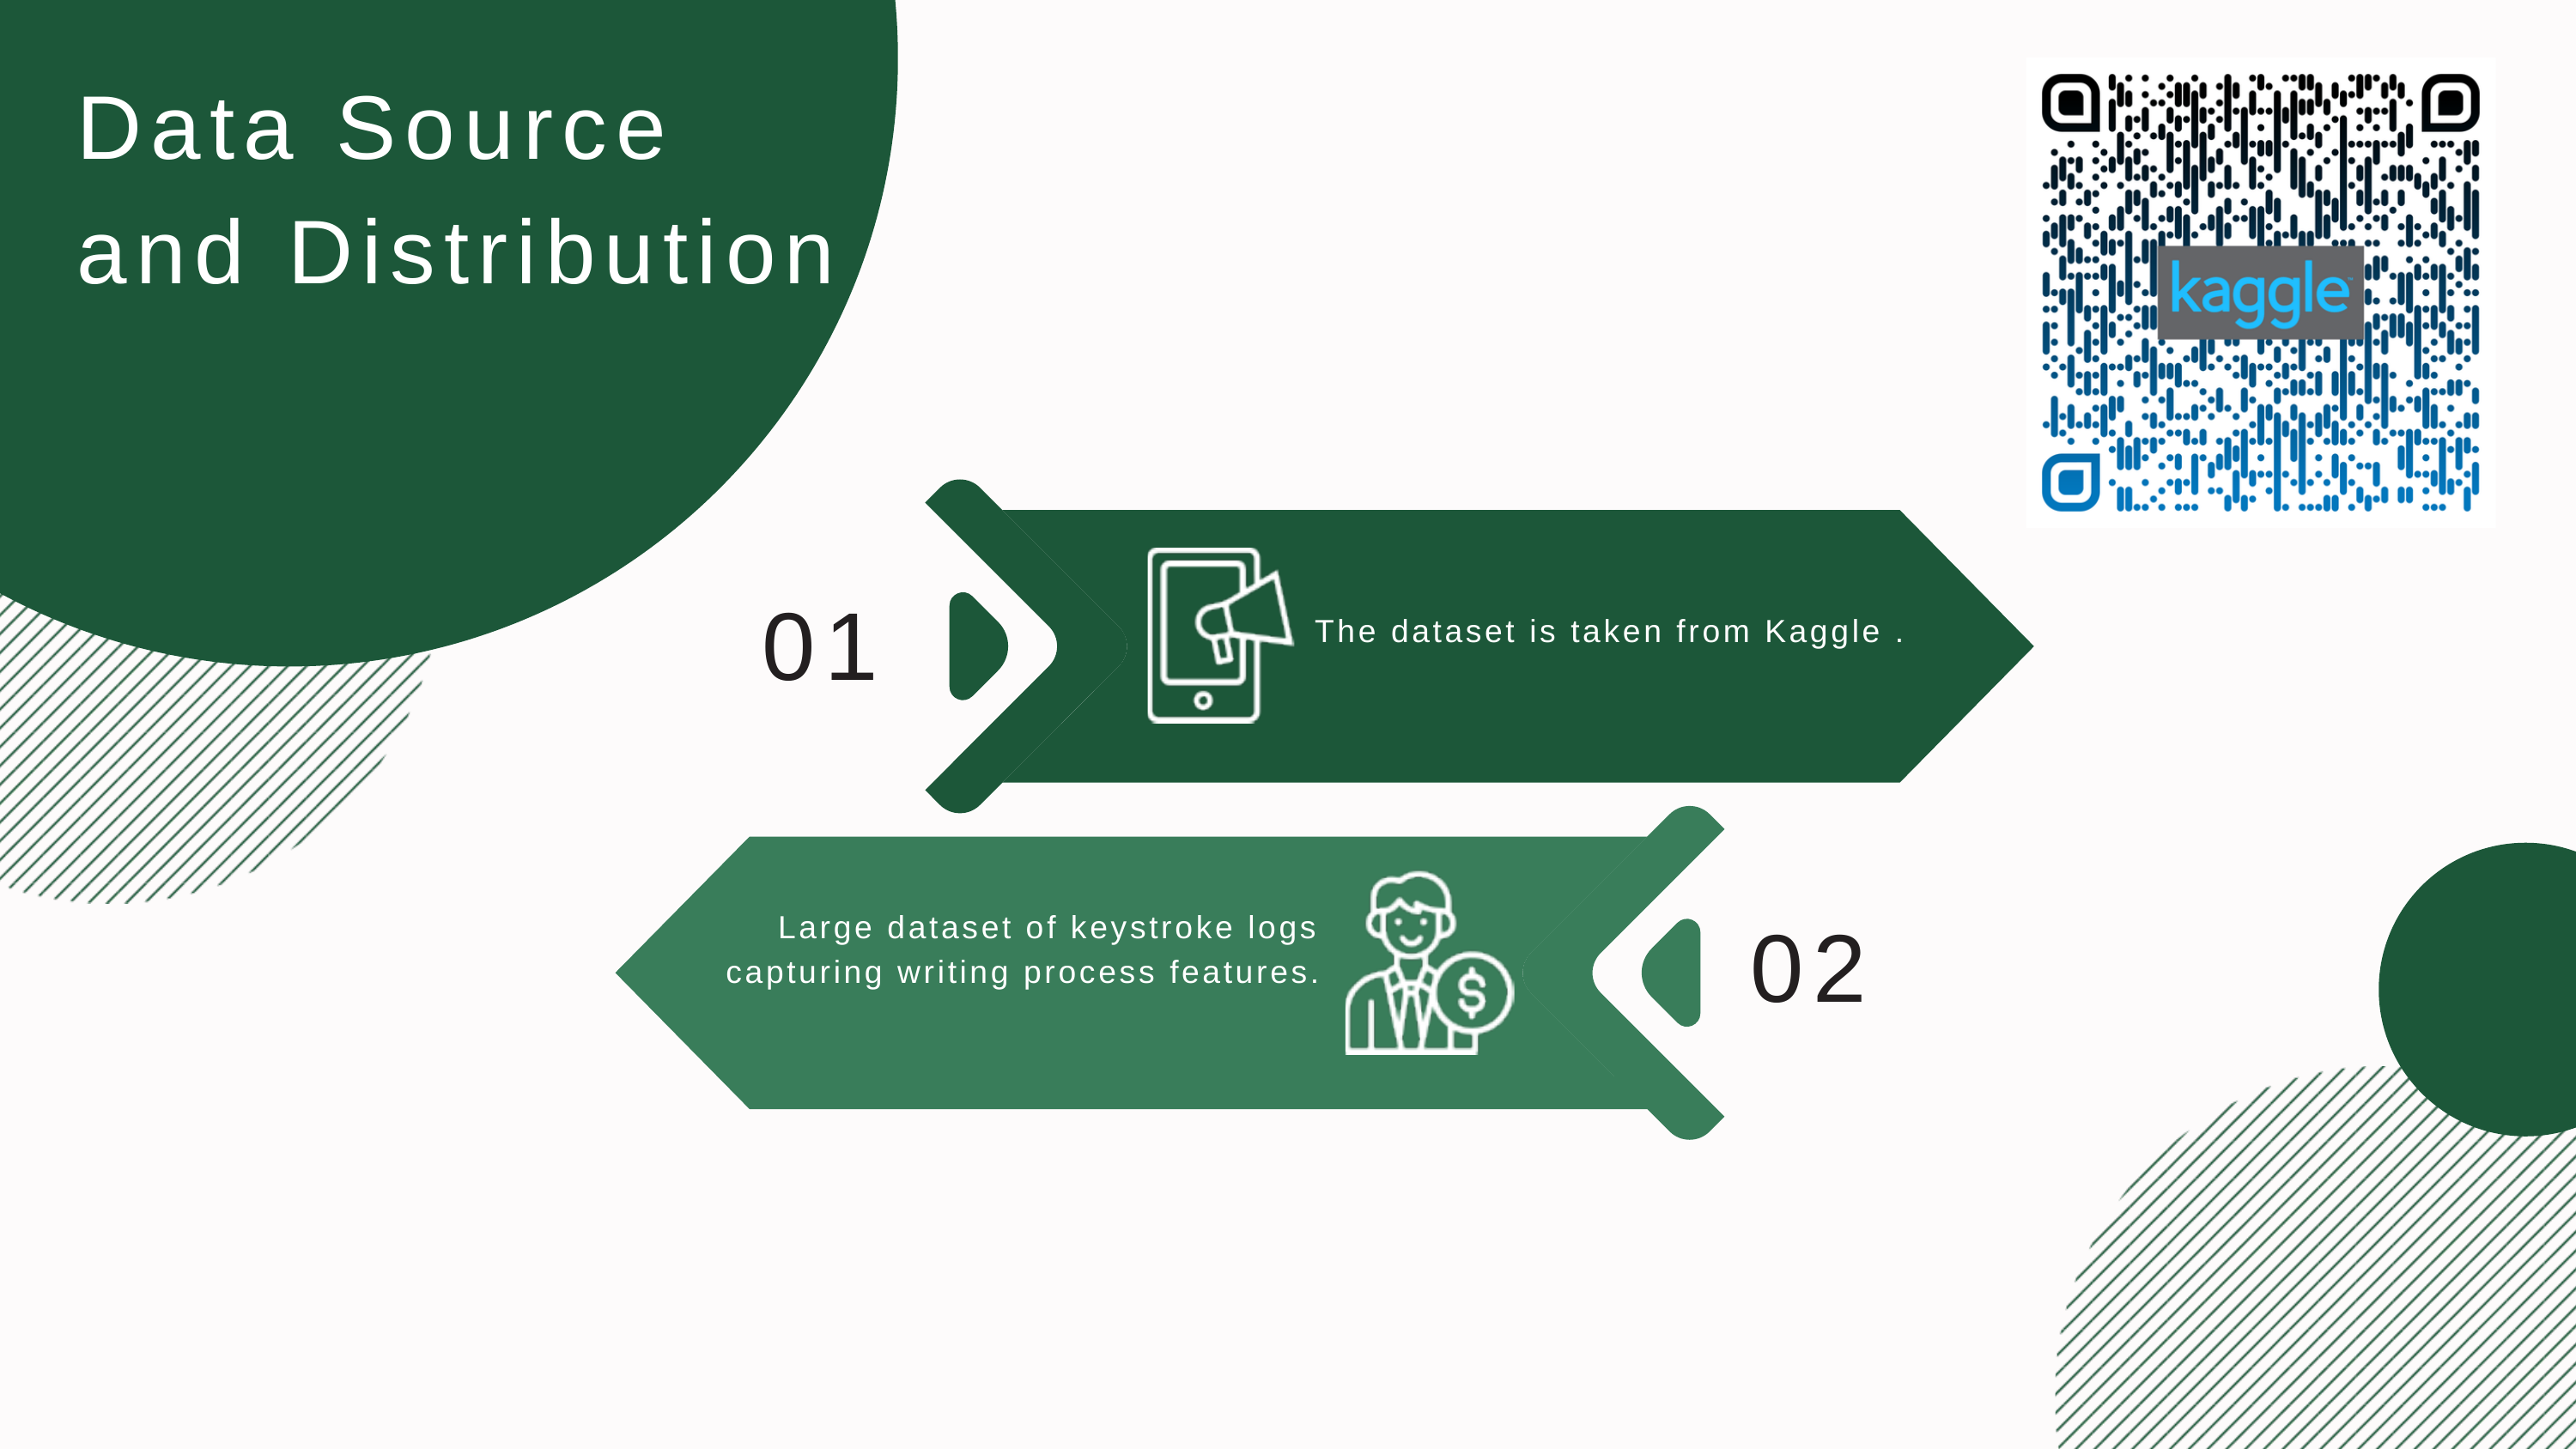

Data Source and Distribution

01

The dataset is taken from Kaggle .

02
Large dataset of keystroke logs capturing writing process features.